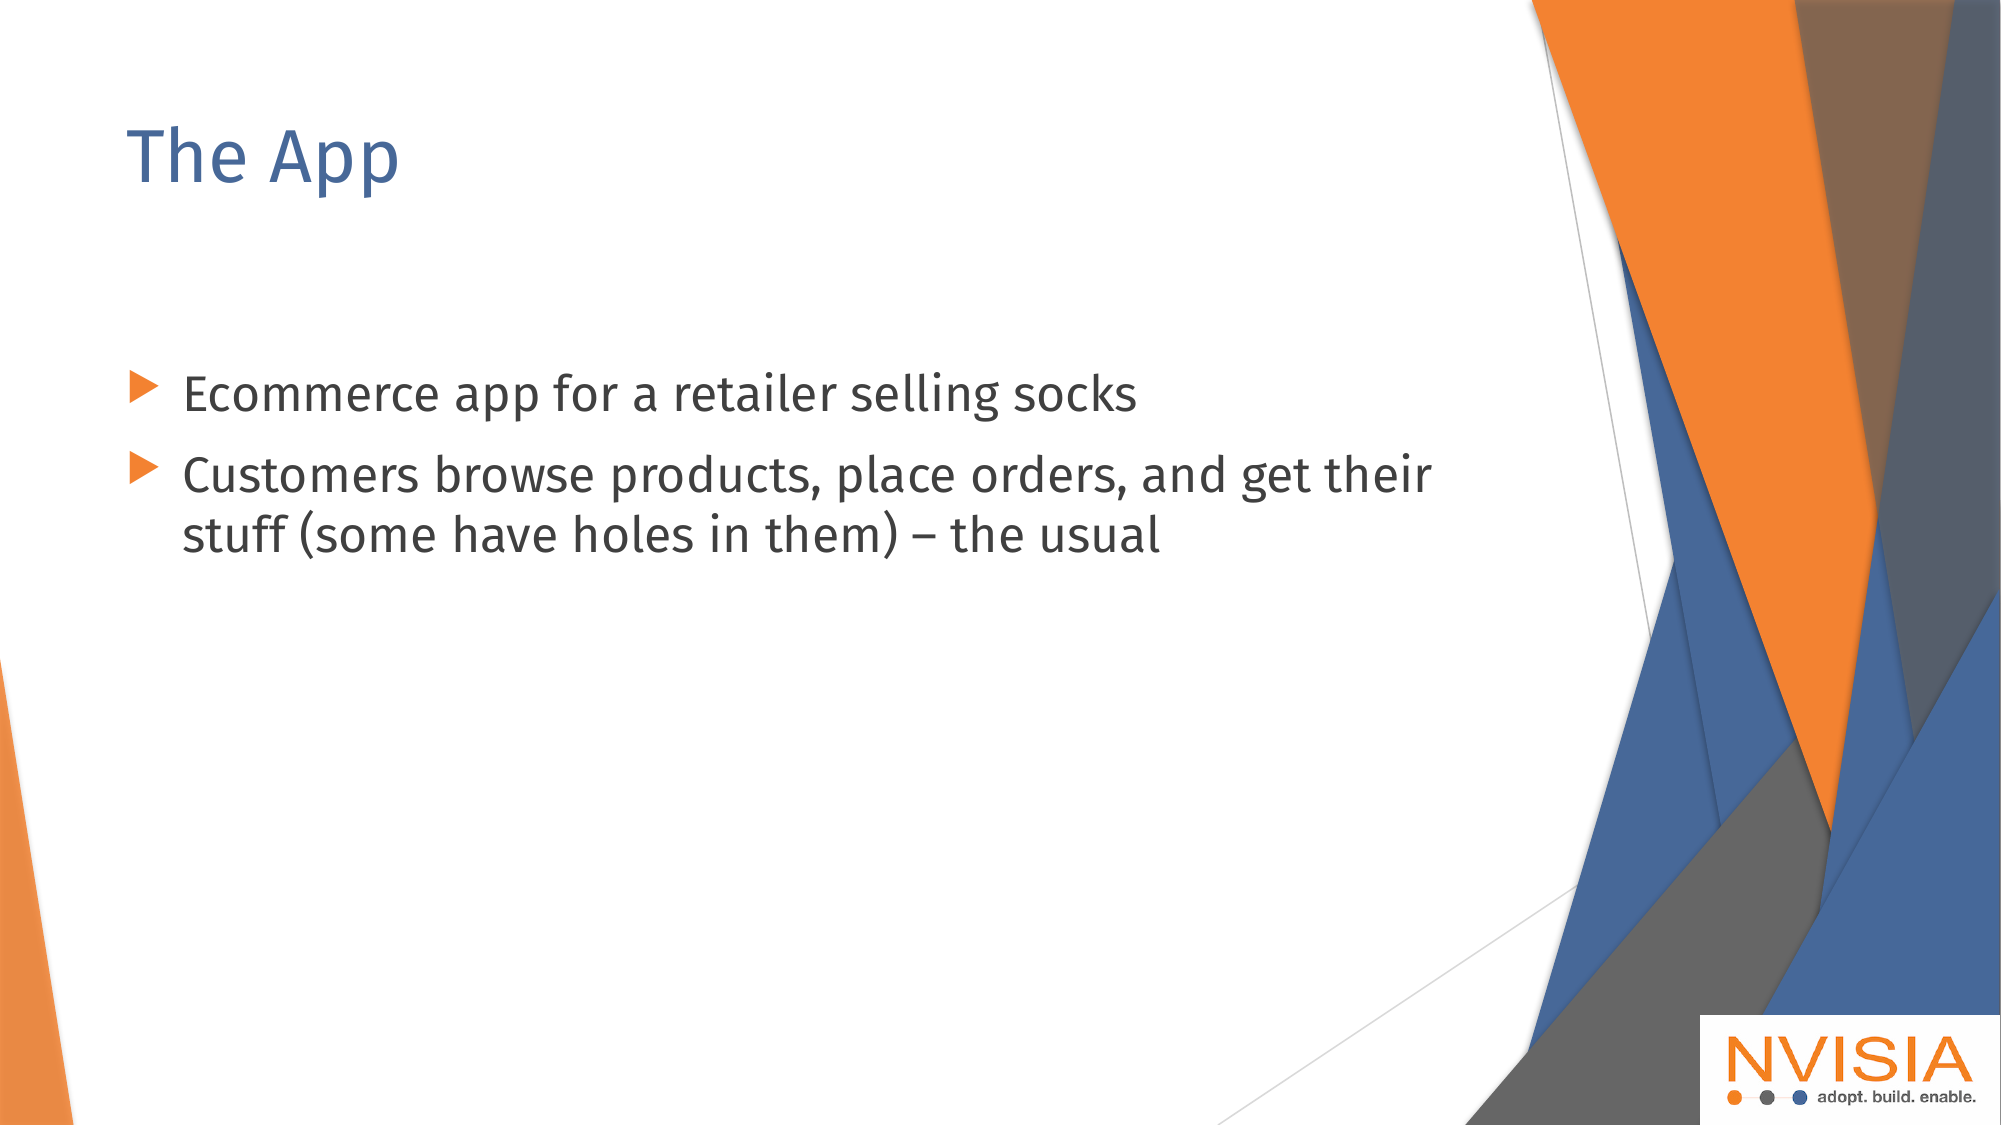

# The App
Ecommerce app for a retailer selling socks
Customers browse products, place orders, and get their stuff (some have holes in them) – the usual